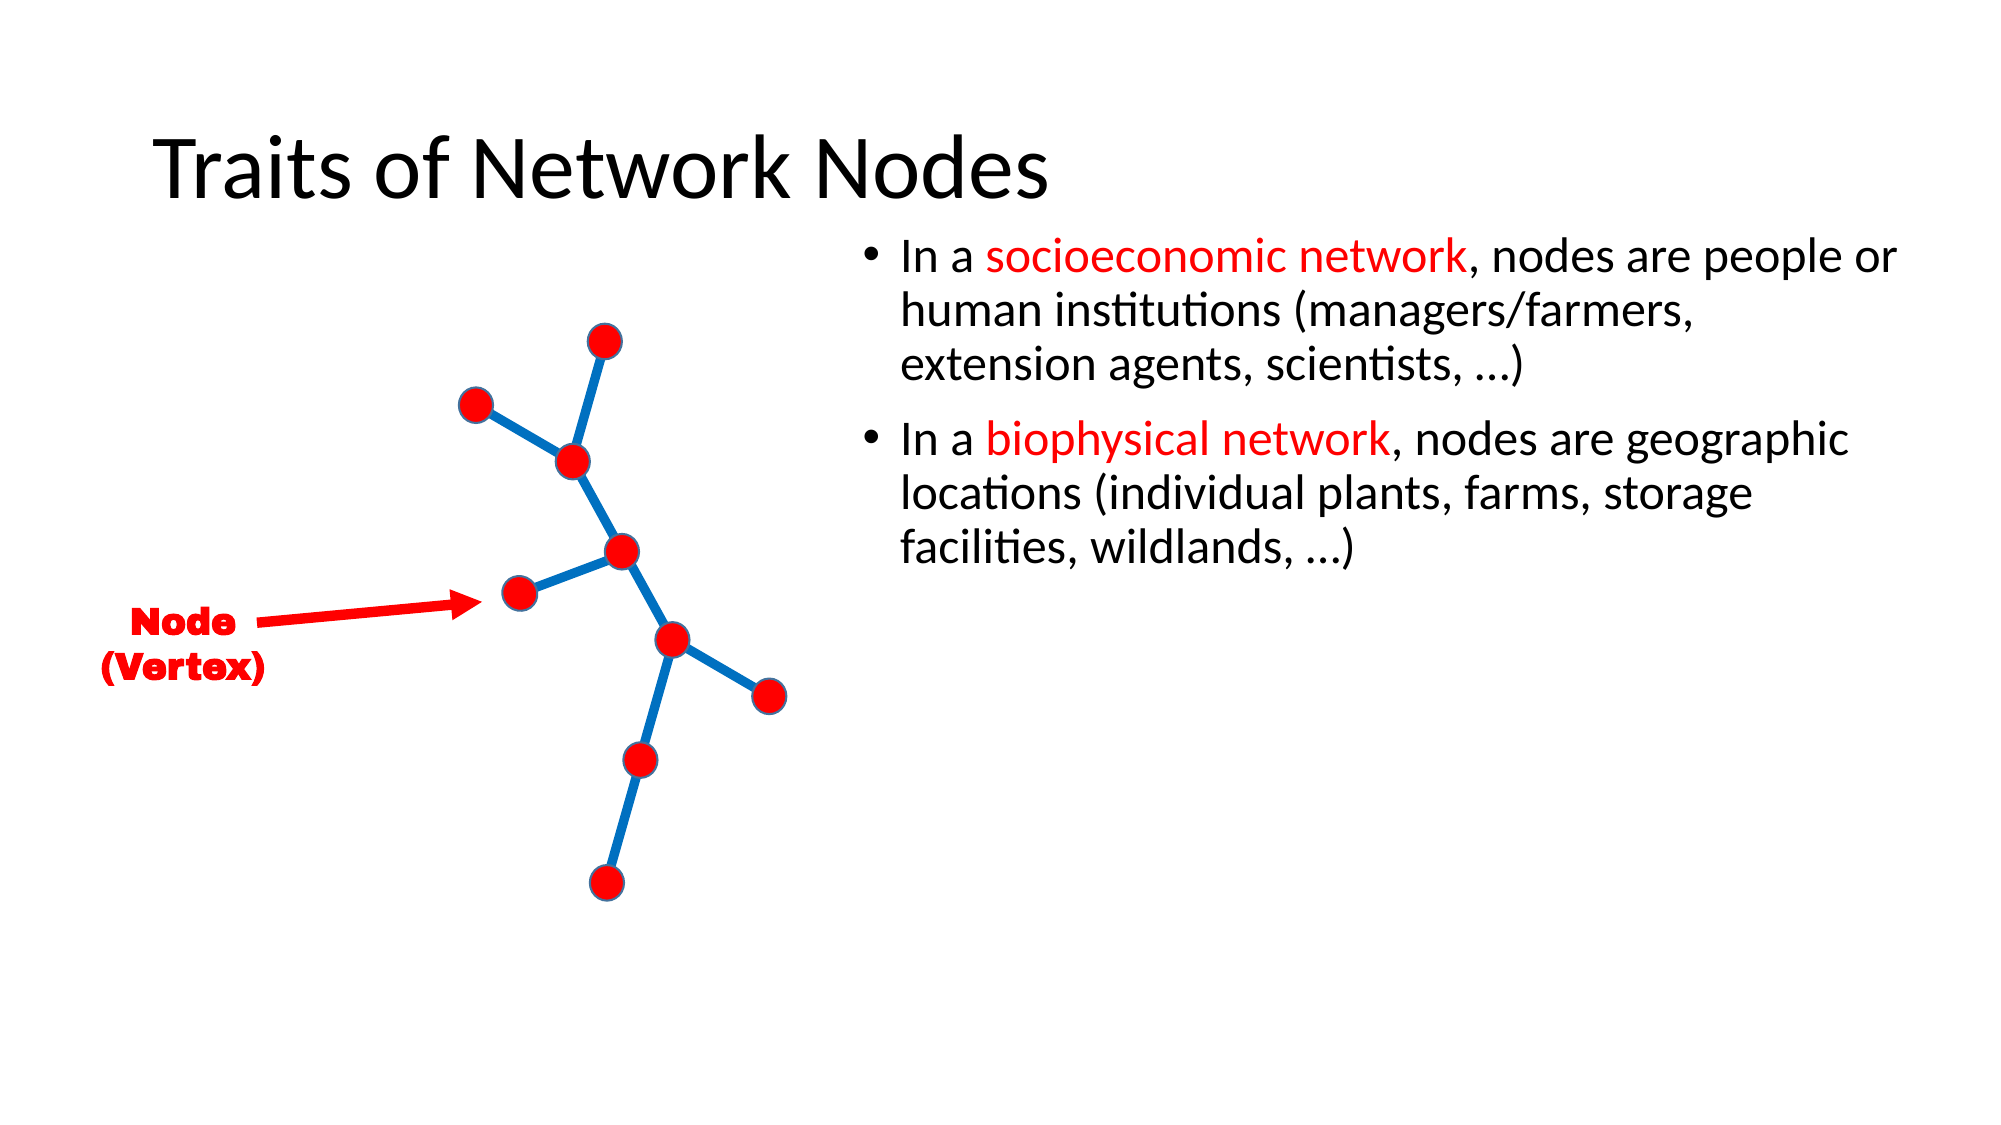

# Traits of Network Nodes
In a socioeconomic network, nodes are people or human institutions (managers/farmers, extension agents, scientists, …)
In a biophysical network, nodes are geographic locations (individual plants, farms, storage facilities, wildlands, …)

Node
(Vertex)